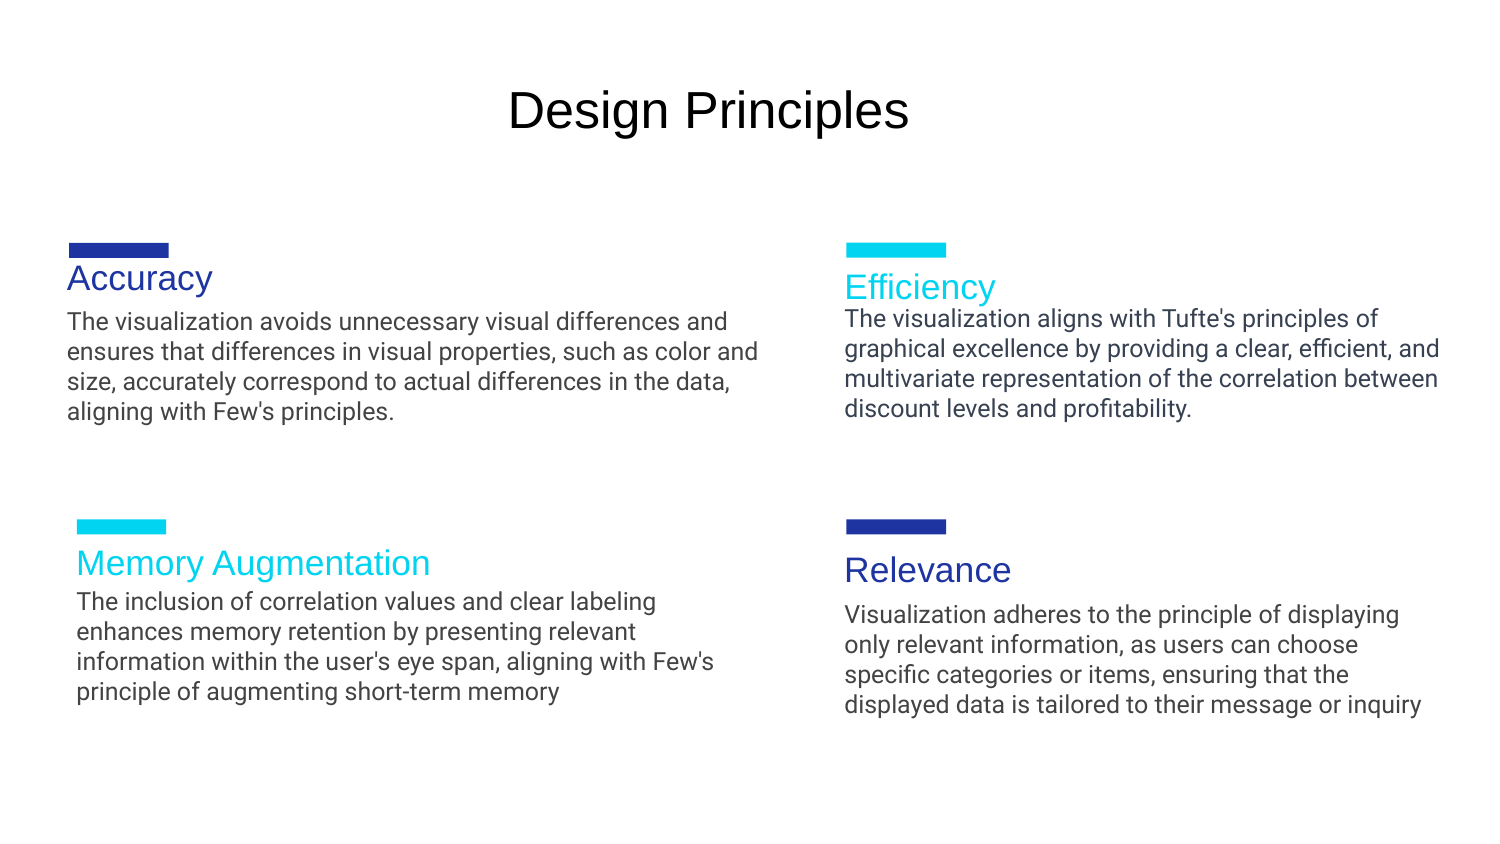

# Design Principles

Efficiency
The visualization aligns with Tufte's principles of graphical excellence by providing a clear, efficient, and multivariate representation of the correlation between discount levels and profitability.

Accuracy
The visualization avoids unnecessary visual differences and ensures that differences in visual properties, such as color and size, accurately correspond to actual differences in the data, aligning with Few's principles.

Memory Augmentation
The inclusion of correlation values and clear labeling enhances memory retention by presenting relevant information within the user's eye span, aligning with Few's principle of augmenting short-term memory

Relevance
Visualization adheres to the principle of displaying only relevant information, as users can choose specific categories or items, ensuring that the displayed data is tailored to their message or inquiry